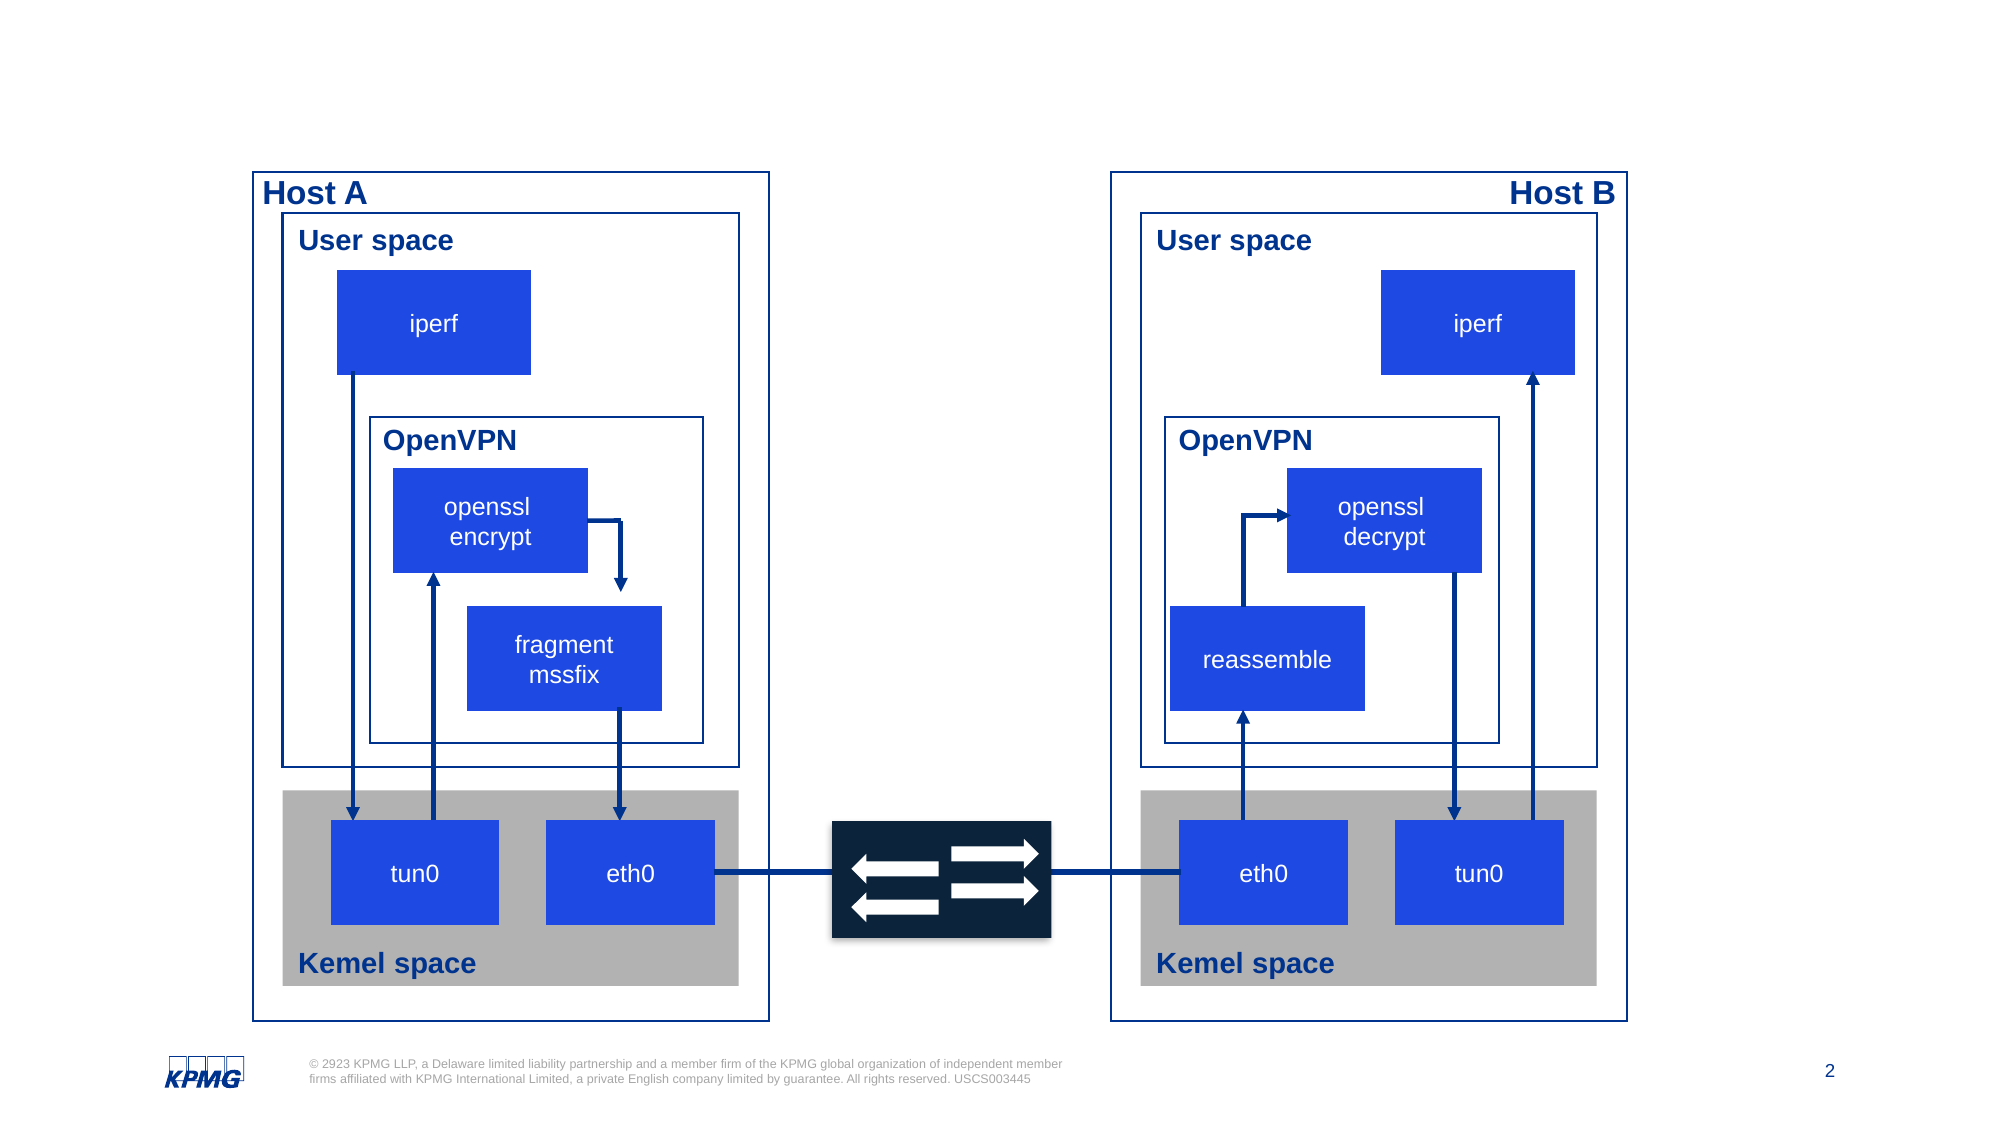

#
Host A

User space
iperf

OpenVPN
openssl
encrypt
fragment
mssfix

tun0
eth0
Kemel space
Host B

User space
iperf

OpenVPN
openssl
decrypt
reassemble

eth0
tun0
Kemel space